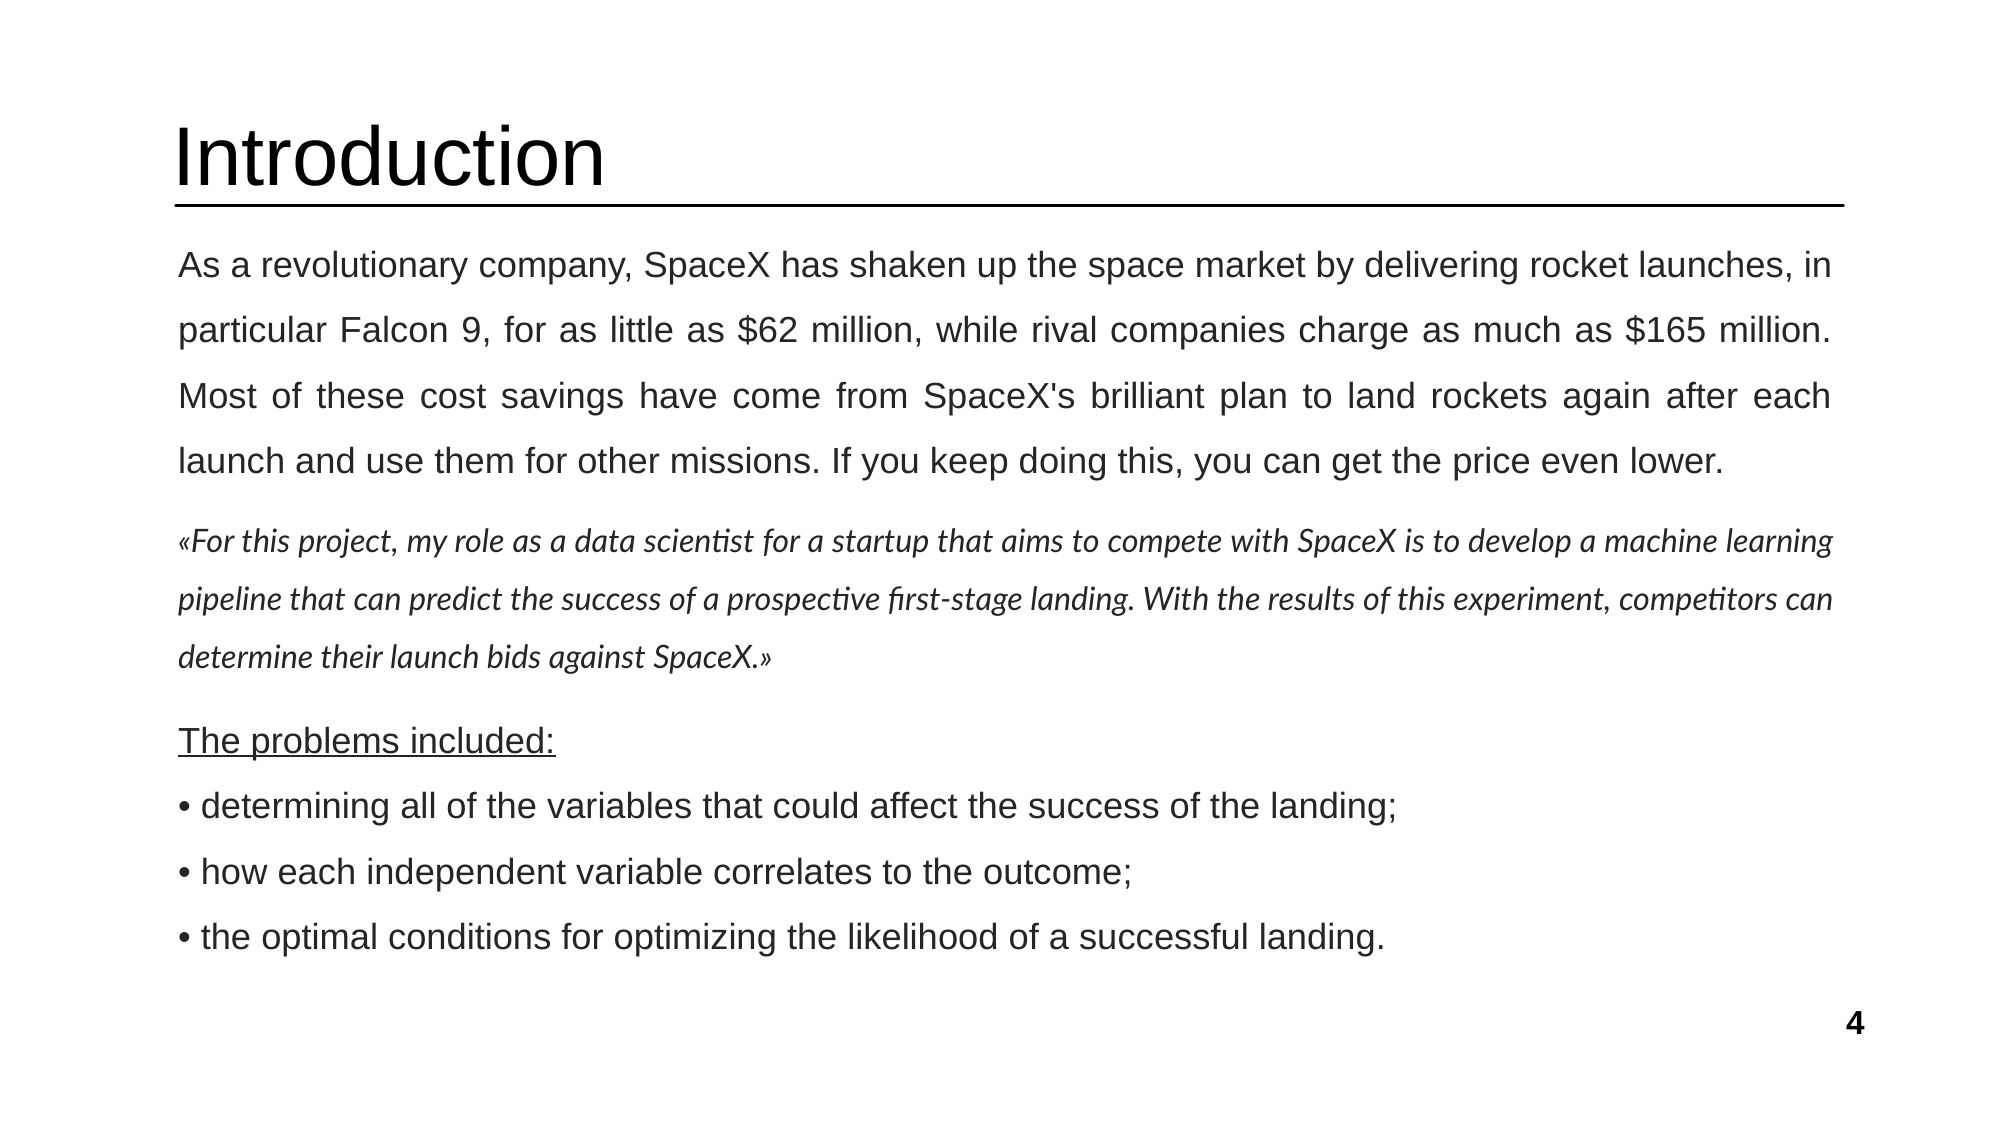

Introduction
As a revolutionary company, SpaceX has shaken up the space market by delivering rocket launches, in particular Falcon 9, for as little as $62 million, while rival companies charge as much as $165 million. Most of these cost savings have come from SpaceX's brilliant plan to land rockets again after each launch and use them for other missions. If you keep doing this, you can get the price even lower.
«For this project, my role as a data scientist for a startup that aims to compete with SpaceX is to develop a machine learning pipeline that can predict the success of a prospective first-stage landing. With the results of this experiment, competitors can determine their launch bids against SpaceX.»
The problems included:
• determining all of the variables that could affect the success of the landing;
• how each independent variable correlates to the outcome;
• the optimal conditions for optimizing the likelihood of a successful landing.
4